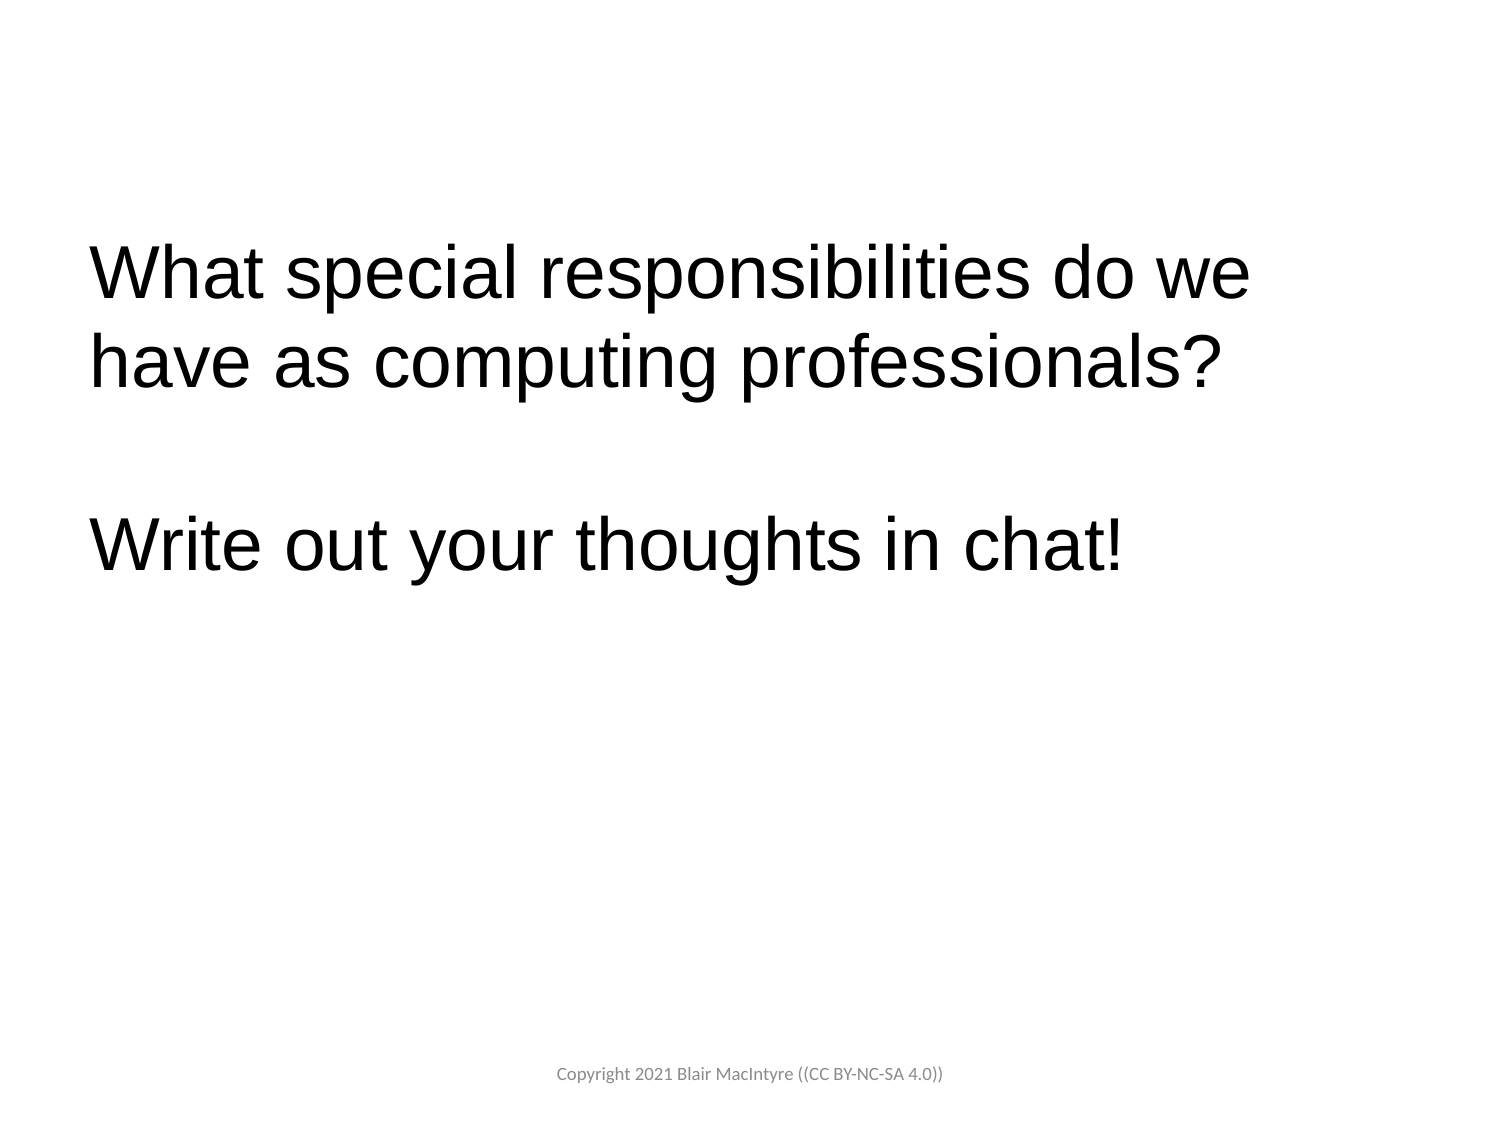

What special responsibilities do we have as computing professionals?

Write out your thoughts in chat!
Professional Ethics
Copyright 2021 Blair MacIntyre ((CC BY-NC-SA 4.0))